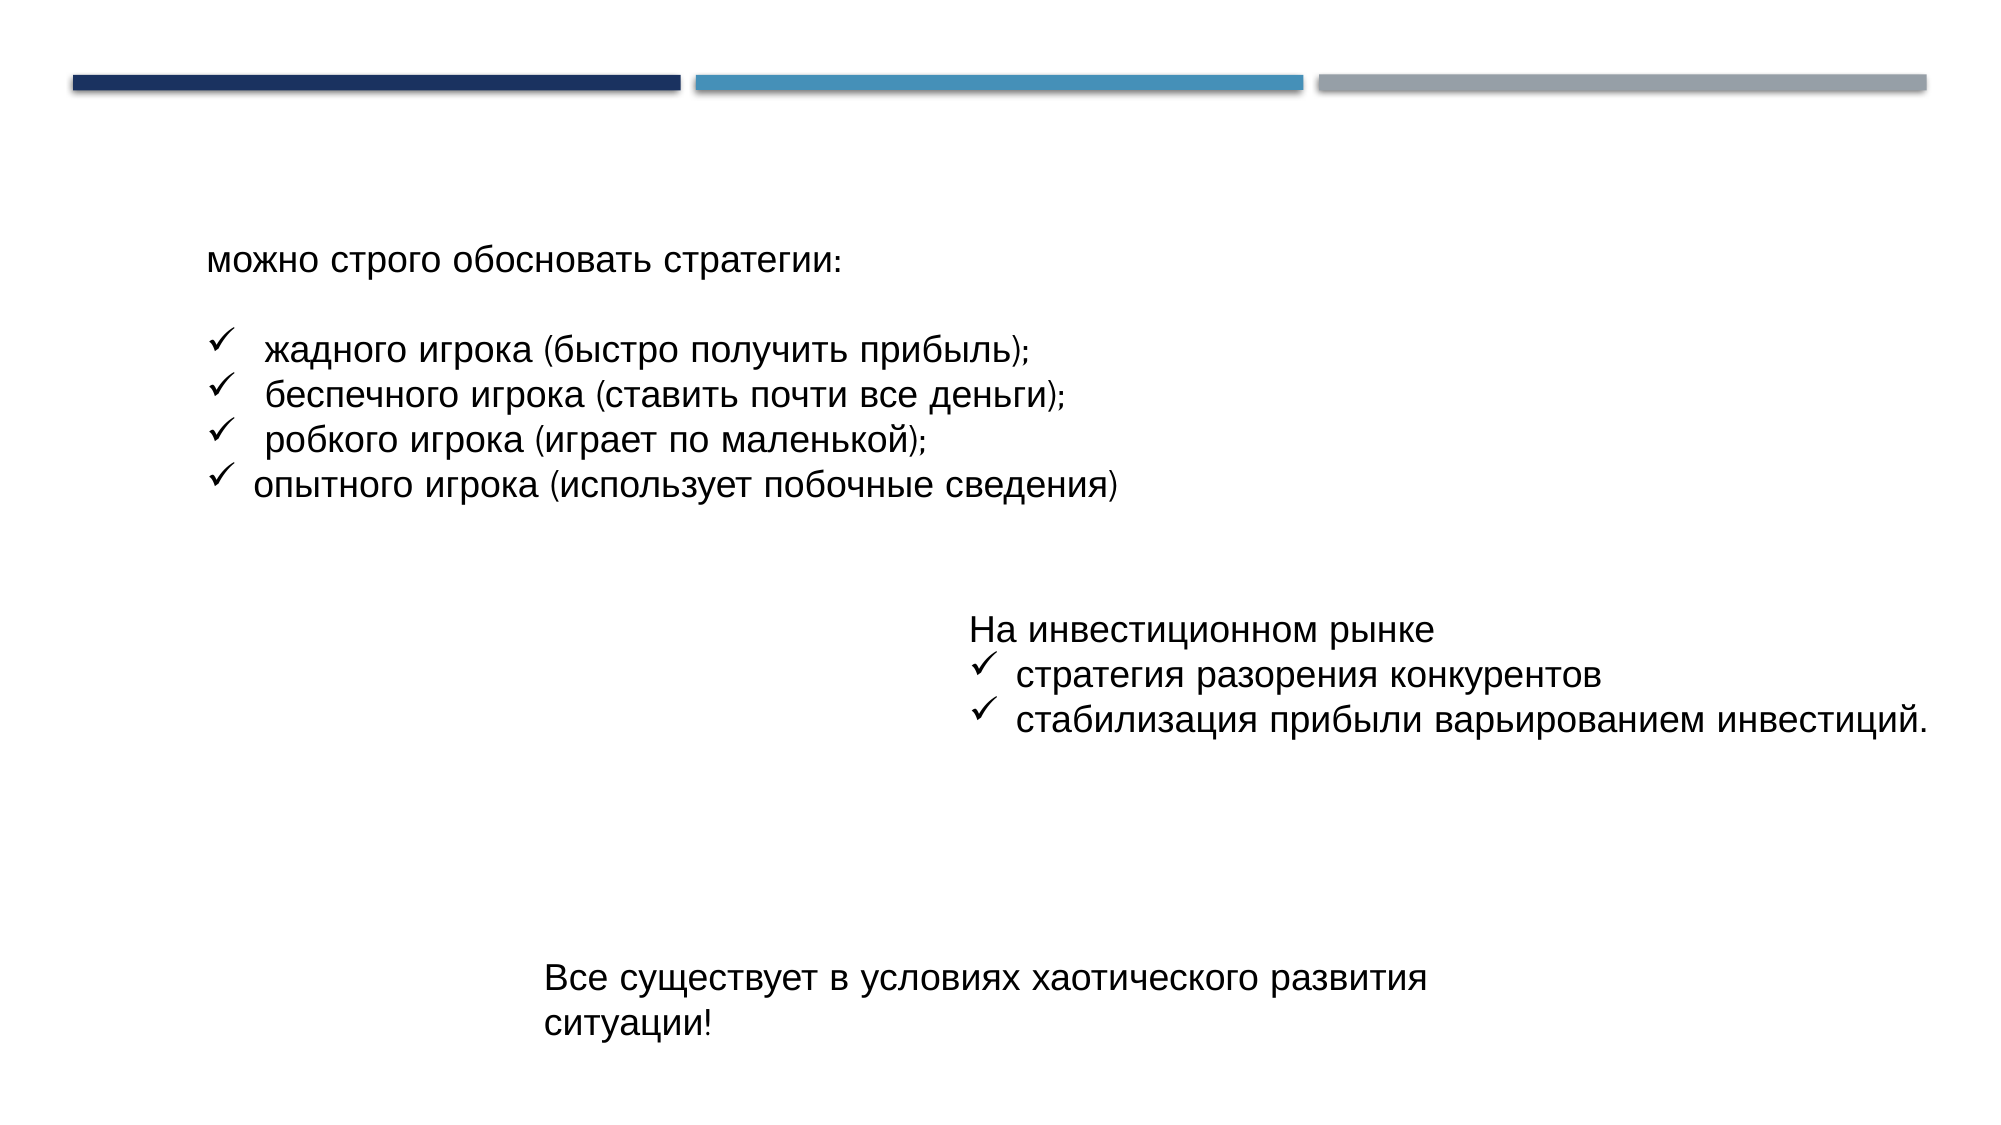

можно строго обосновать стратегии:

 жадного игрока (быстро получить прибыль);
 беспечного игрока (ставить почти все деньги);
 робкого игрока (играет по маленькой);
опытного игрока (использует побочные сведения)
На инвестиционном рынке
стратегия разорения конкурентов
стабилизация прибыли варьированием инвестиций.
Все существует в условиях хаотического развития ситуации!